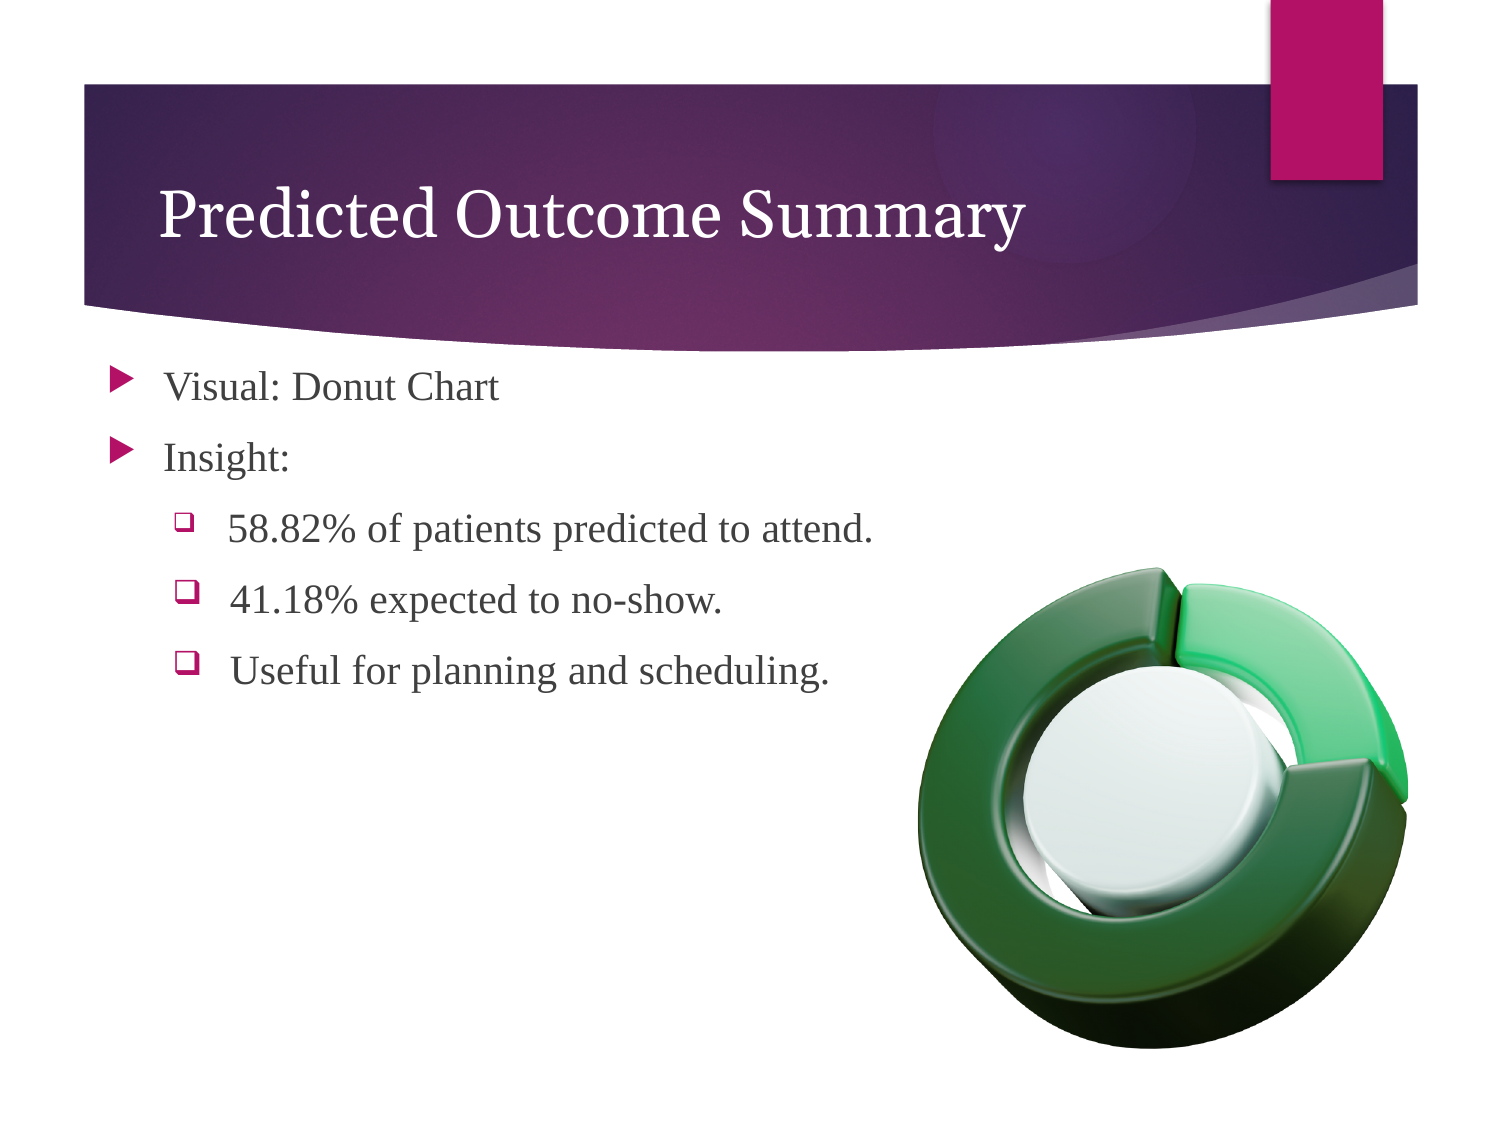

# Predicted Outcome Summary
Visual: Donut Chart
Insight:
 58.82% of patients predicted to attend.
 41.18% expected to no-show.
 Useful for planning and scheduling.